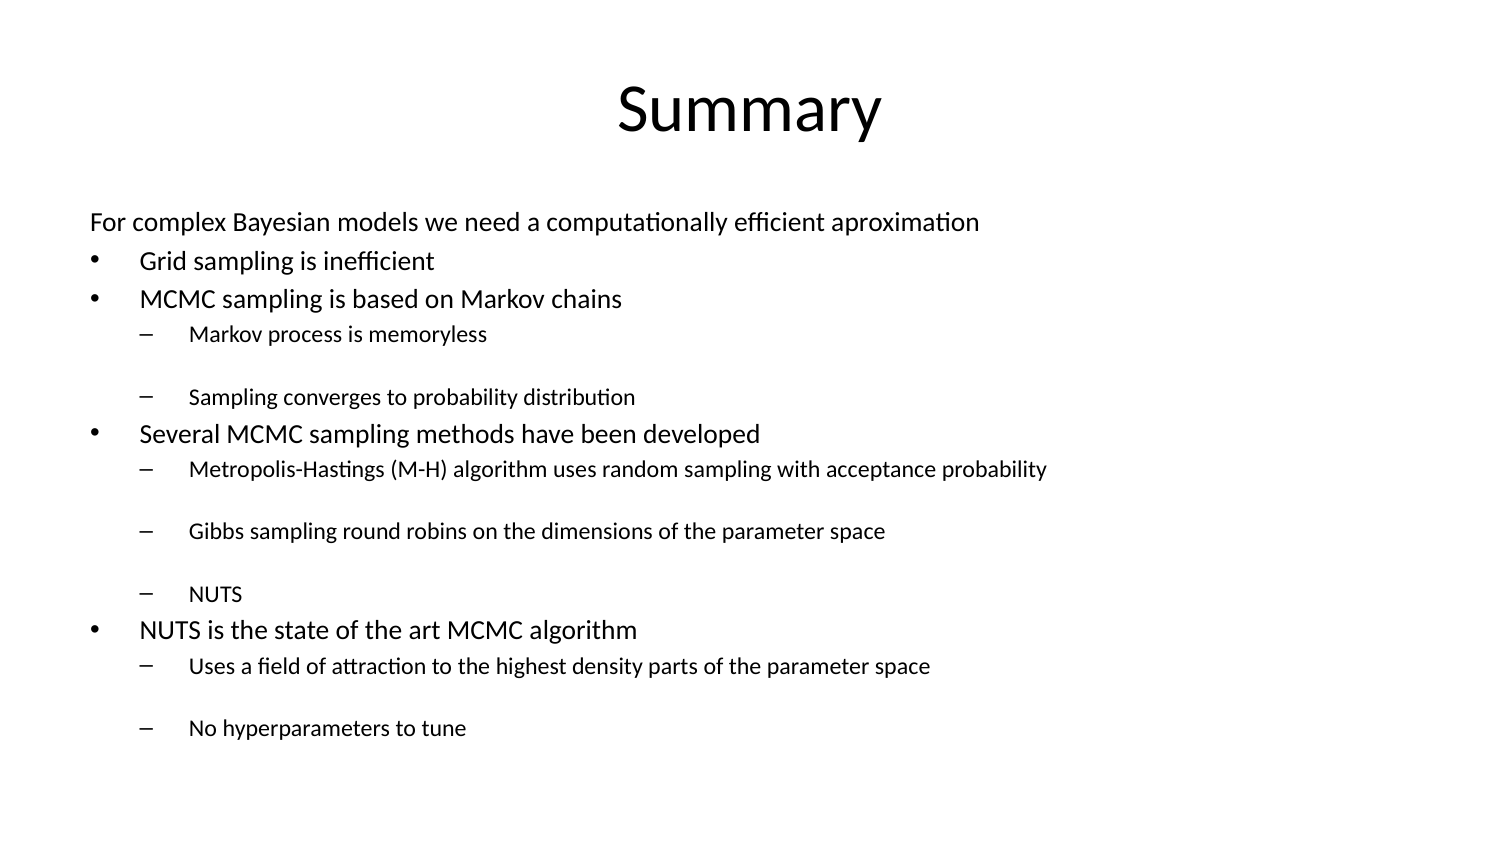

# Summary
For complex Bayesian models we need a computationally efficient aproximation
Grid sampling is inefficient
MCMC sampling is based on Markov chains
Markov process is memoryless
Sampling converges to probability distribution
Several MCMC sampling methods have been developed
Metropolis-Hastings (M-H) algorithm uses random sampling with acceptance probability
Gibbs sampling round robins on the dimensions of the parameter space
NUTS
NUTS is the state of the art MCMC algorithm
Uses a field of attraction to the highest density parts of the parameter space
No hyperparameters to tune